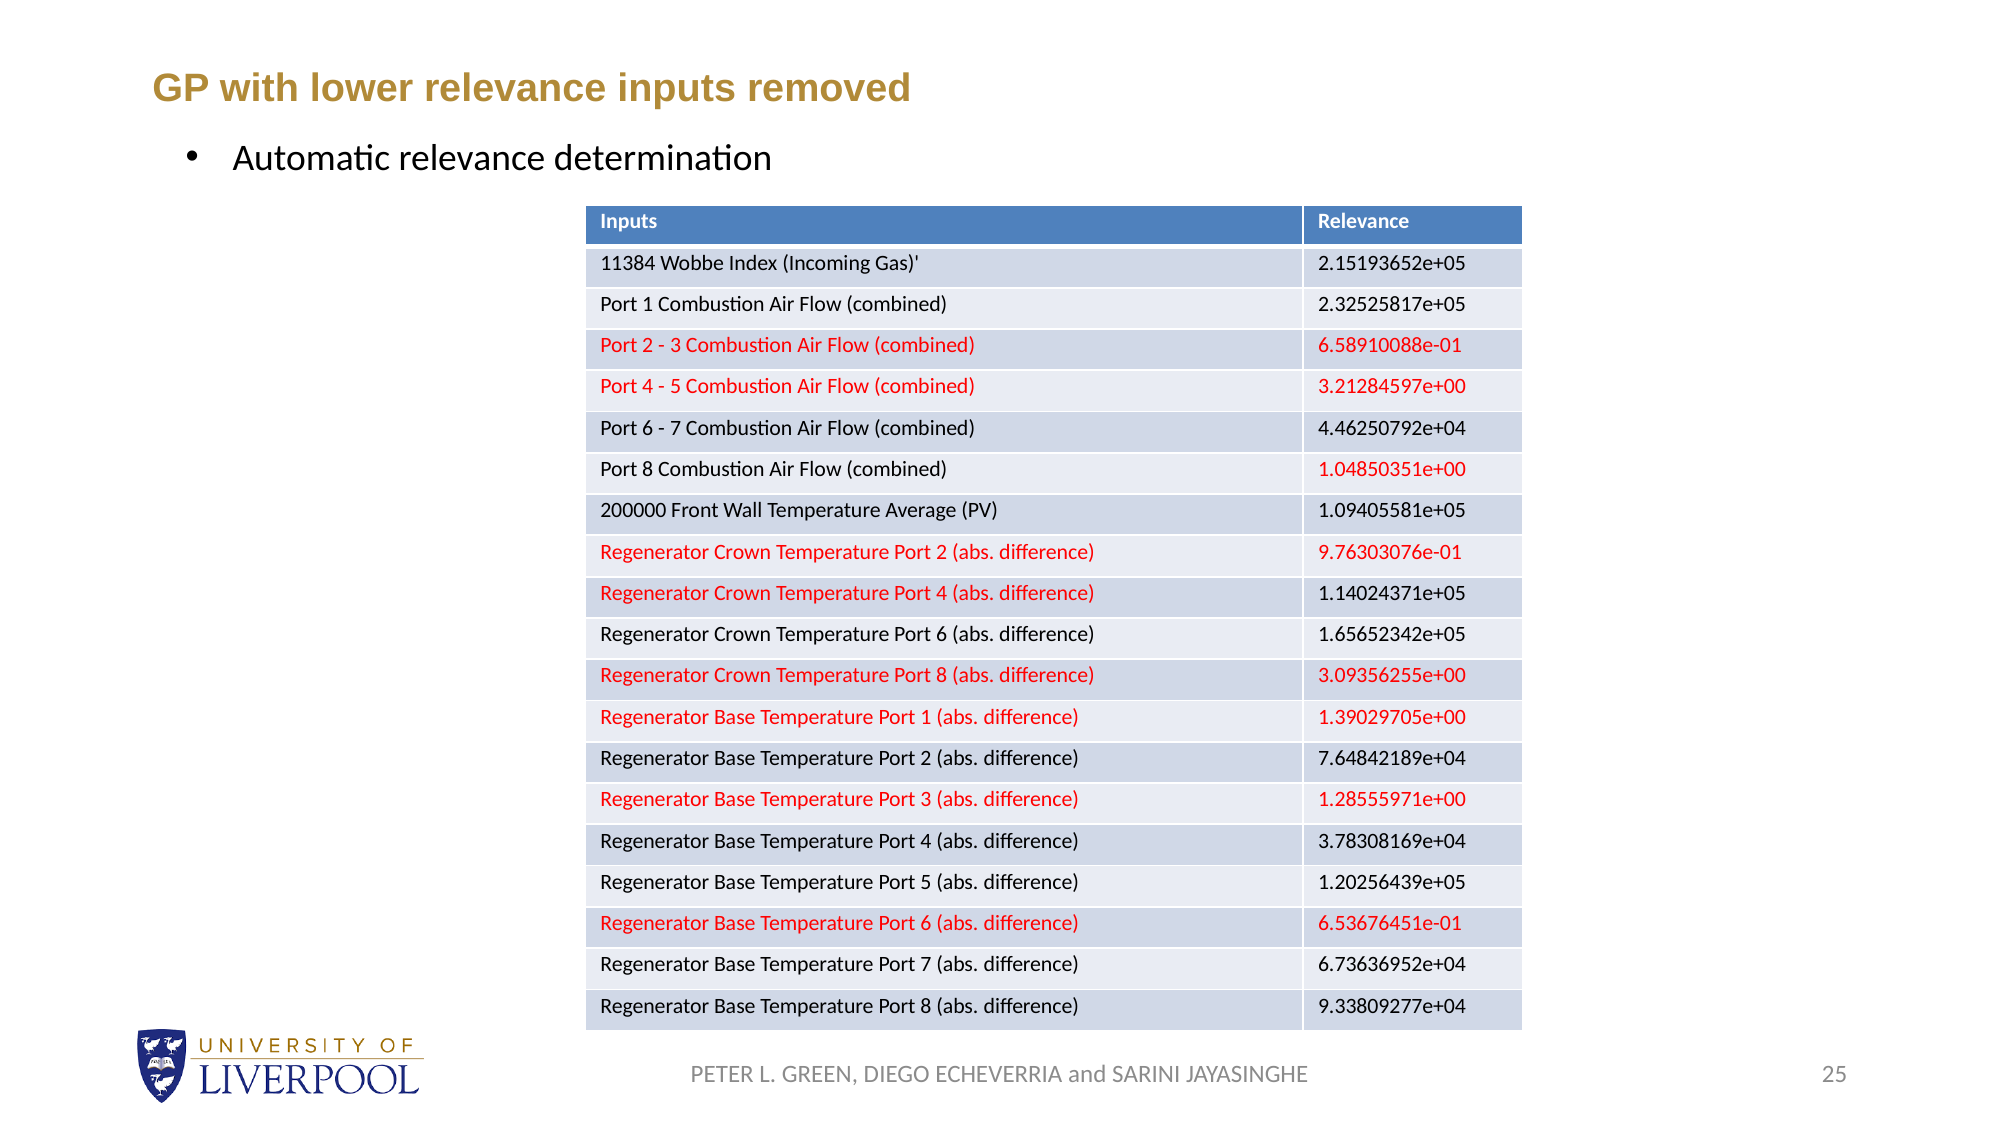

# GP with lower relevance inputs removed
Automatic relevance determination
| Inputs | Relevance |
| --- | --- |
| 11384 Wobbe Index (Incoming Gas)' | 2.15193652e+05 |
| Port 1 Combustion Air Flow (combined) | 2.32525817e+05 |
| Port 2 - 3 Combustion Air Flow (combined) | 6.58910088e-01 |
| Port 4 - 5 Combustion Air Flow (combined) | 3.21284597e+00 |
| Port 6 - 7 Combustion Air Flow (combined) | 4.46250792e+04 |
| Port 8 Combustion Air Flow (combined) | 1.04850351e+00 |
| 200000 Front Wall Temperature Average (PV) | 1.09405581e+05 |
| Regenerator Crown Temperature Port 2 (abs. difference) | 9.76303076e-01 |
| Regenerator Crown Temperature Port 4 (abs. difference) | 1.14024371e+05 |
| Regenerator Crown Temperature Port 6 (abs. difference) | 1.65652342e+05 |
| Regenerator Crown Temperature Port 8 (abs. difference) | 3.09356255e+00 |
| Regenerator Base Temperature Port 1 (abs. difference) | 1.39029705e+00 |
| Regenerator Base Temperature Port 2 (abs. difference) | 7.64842189e+04 |
| Regenerator Base Temperature Port 3 (abs. difference) | 1.28555971e+00 |
| Regenerator Base Temperature Port 4 (abs. difference) | 3.78308169e+04 |
| Regenerator Base Temperature Port 5 (abs. difference) | 1.20256439e+05 |
| Regenerator Base Temperature Port 6 (abs. difference) | 6.53676451e-01 |
| Regenerator Base Temperature Port 7 (abs. difference) | 6.73636952e+04 |
| Regenerator Base Temperature Port 8 (abs. difference) | 9.33809277e+04 |
PETER L. GREEN, DIEGO ECHEVERRIA and SARINI JAYASINGHE
25